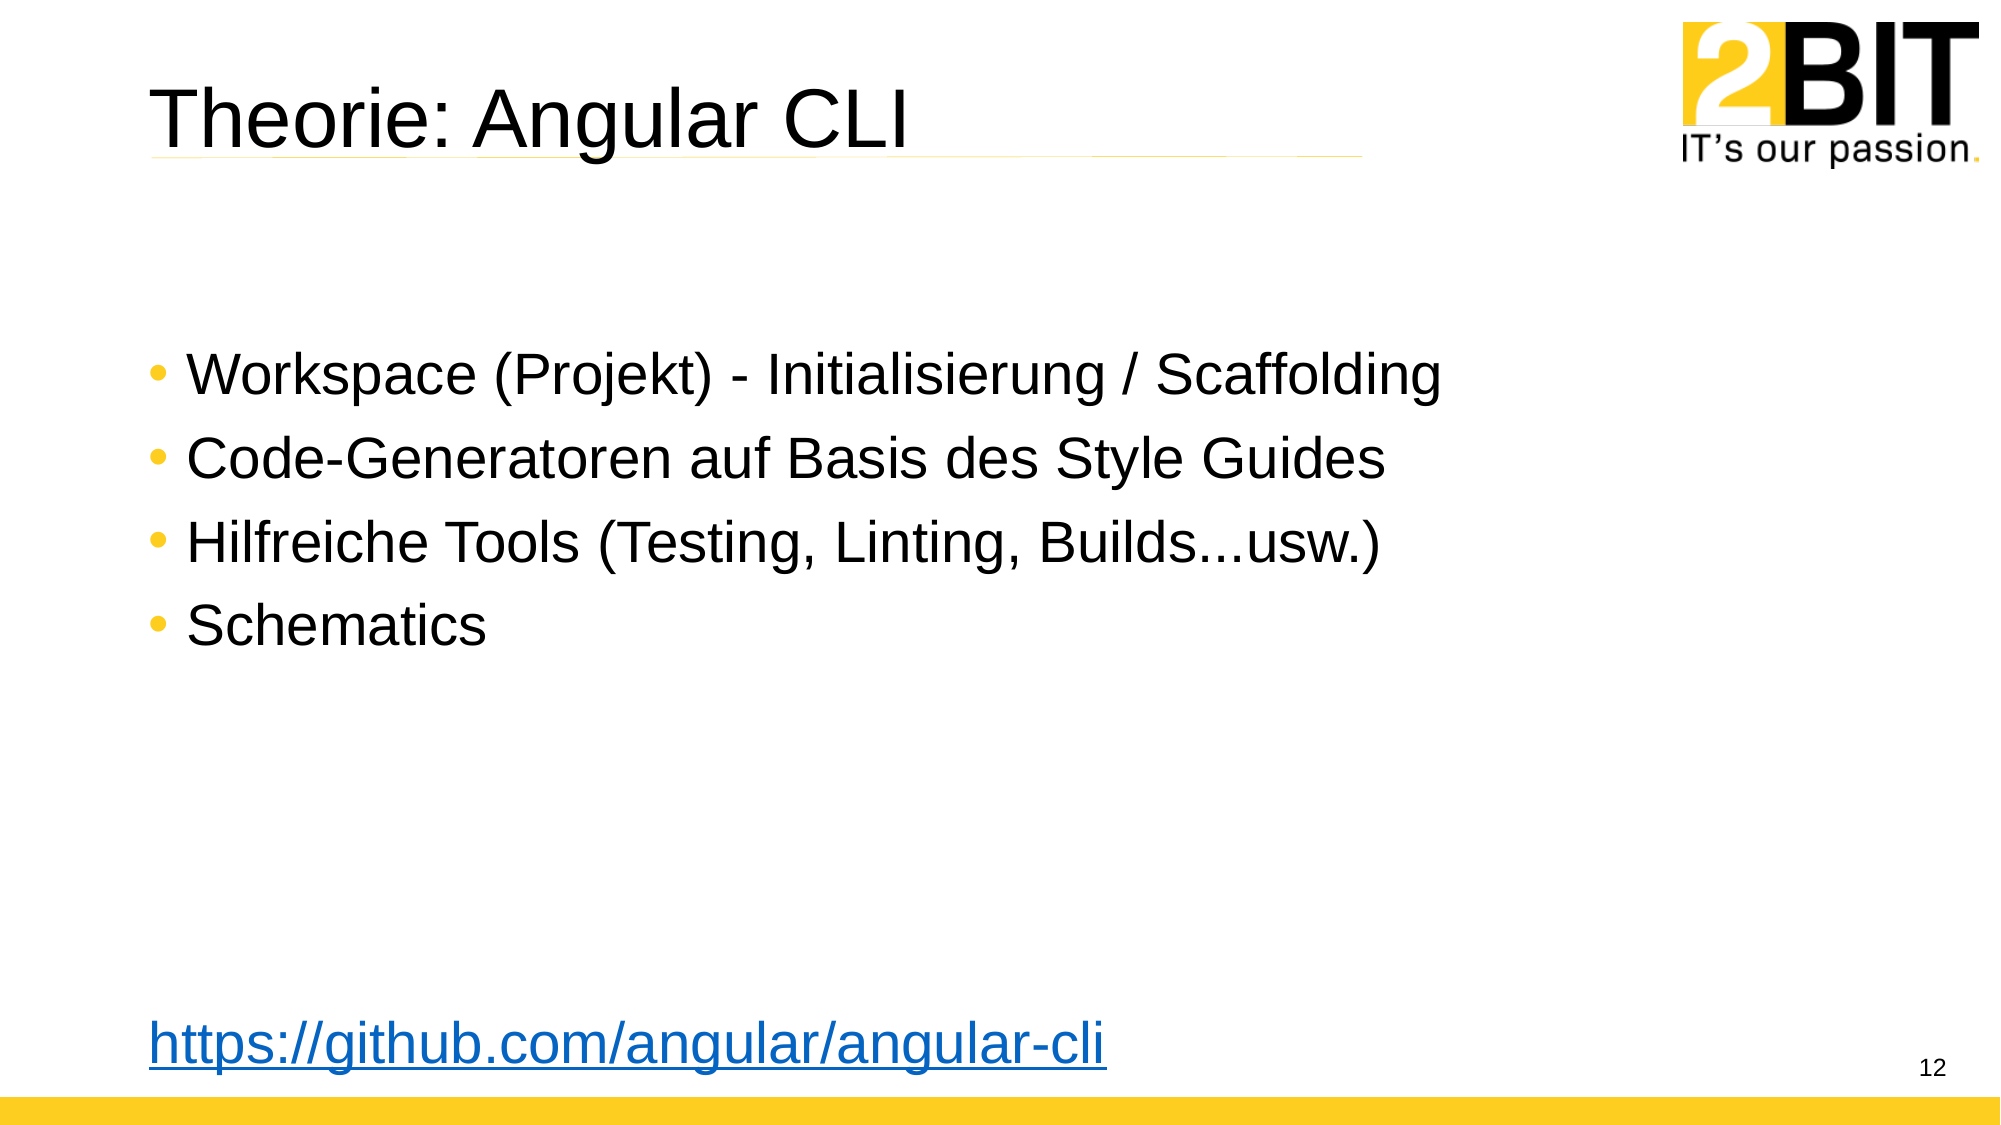

# Theorie: Angular CLI
Workspace (Projekt) - Initialisierung / Scaffolding
Code-Generatoren auf Basis des Style Guides
Hilfreiche Tools (Testing, Linting, Builds...usw.)
Schematics

https://github.com/angular/angular-cli